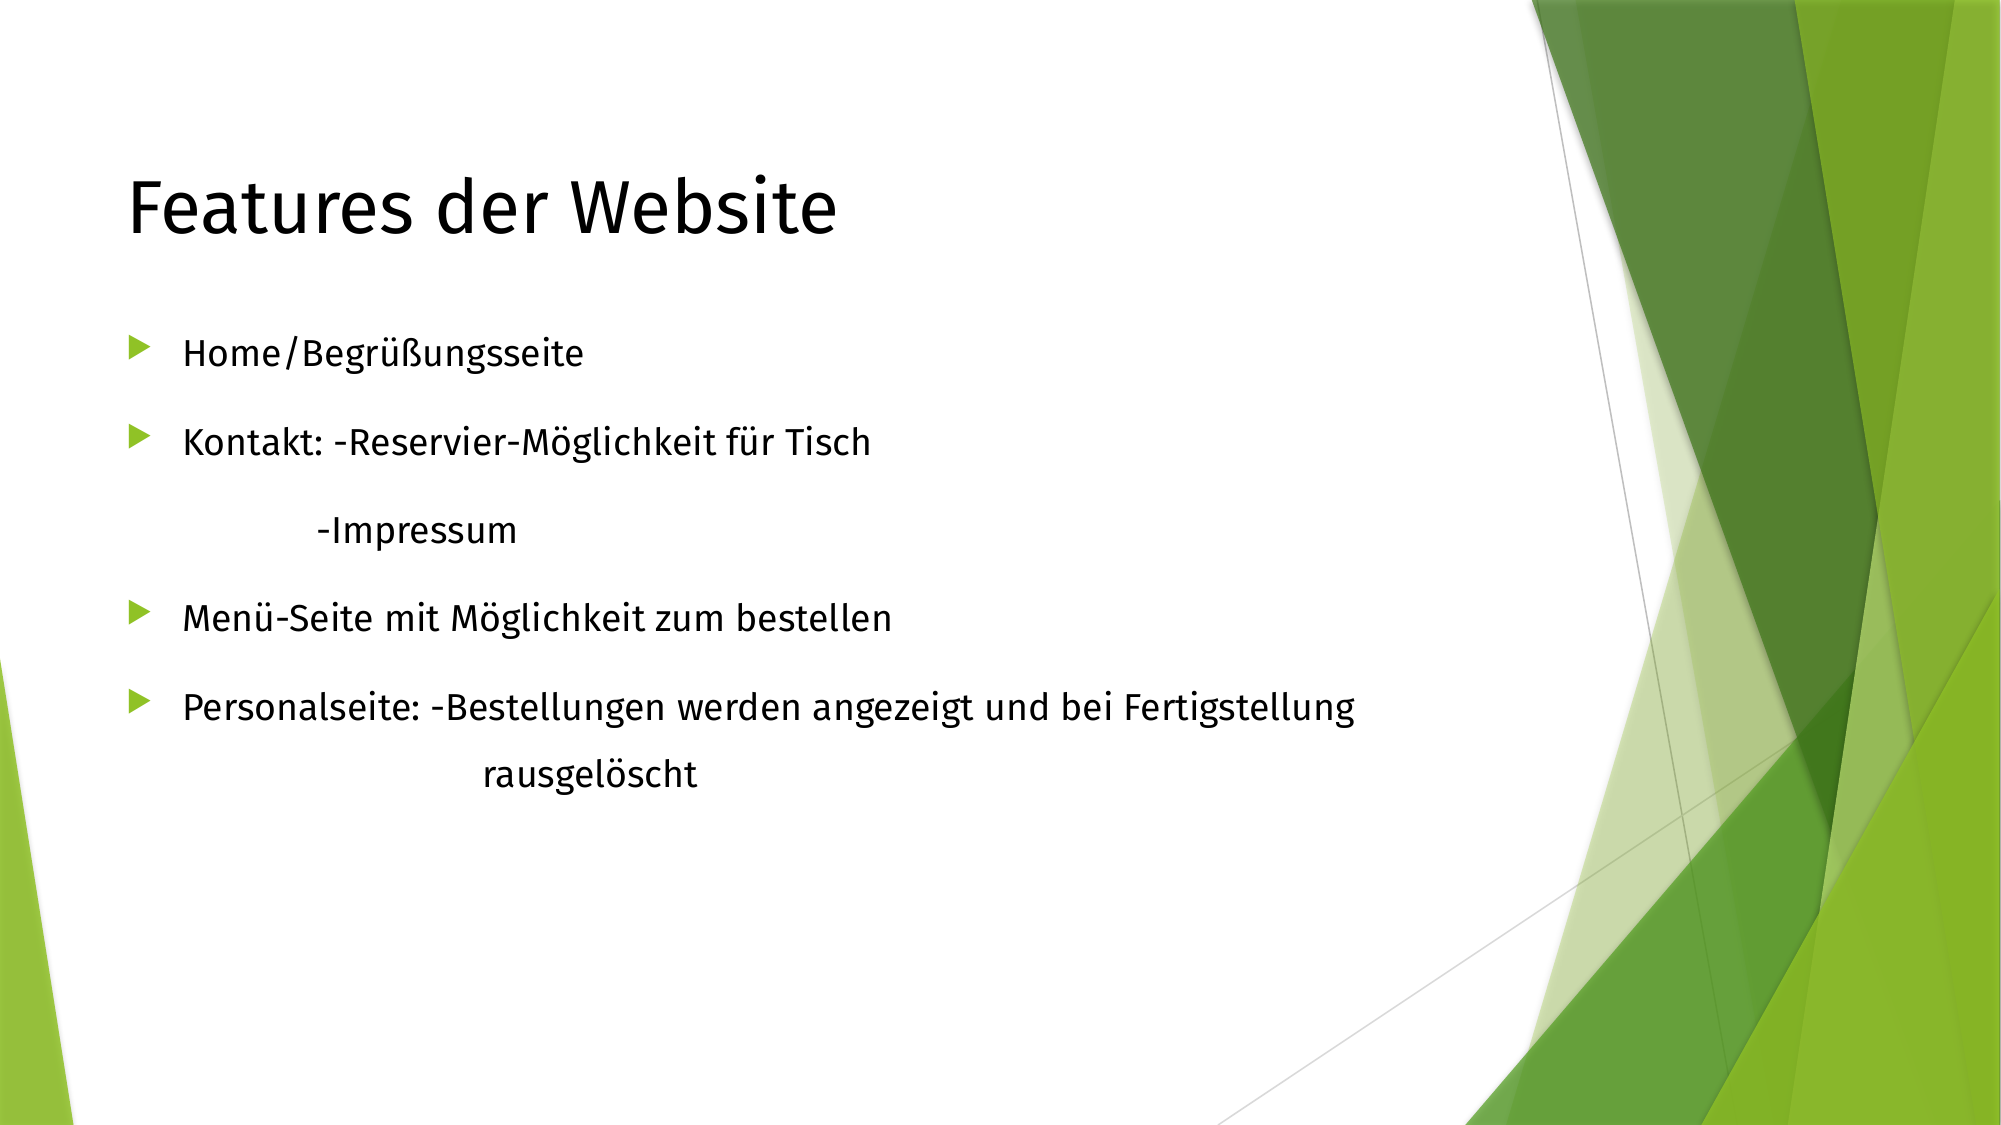

# Features der Website
Home/Begrüßungsseite
Kontakt: -Reservier-Möglichkeit für Tisch
                   -Impressum
Menü-Seite mit Möglichkeit zum bestellen
Personalseite: -Bestellungen werden angezeigt und bei Fertigstellung 			rausgelöscht